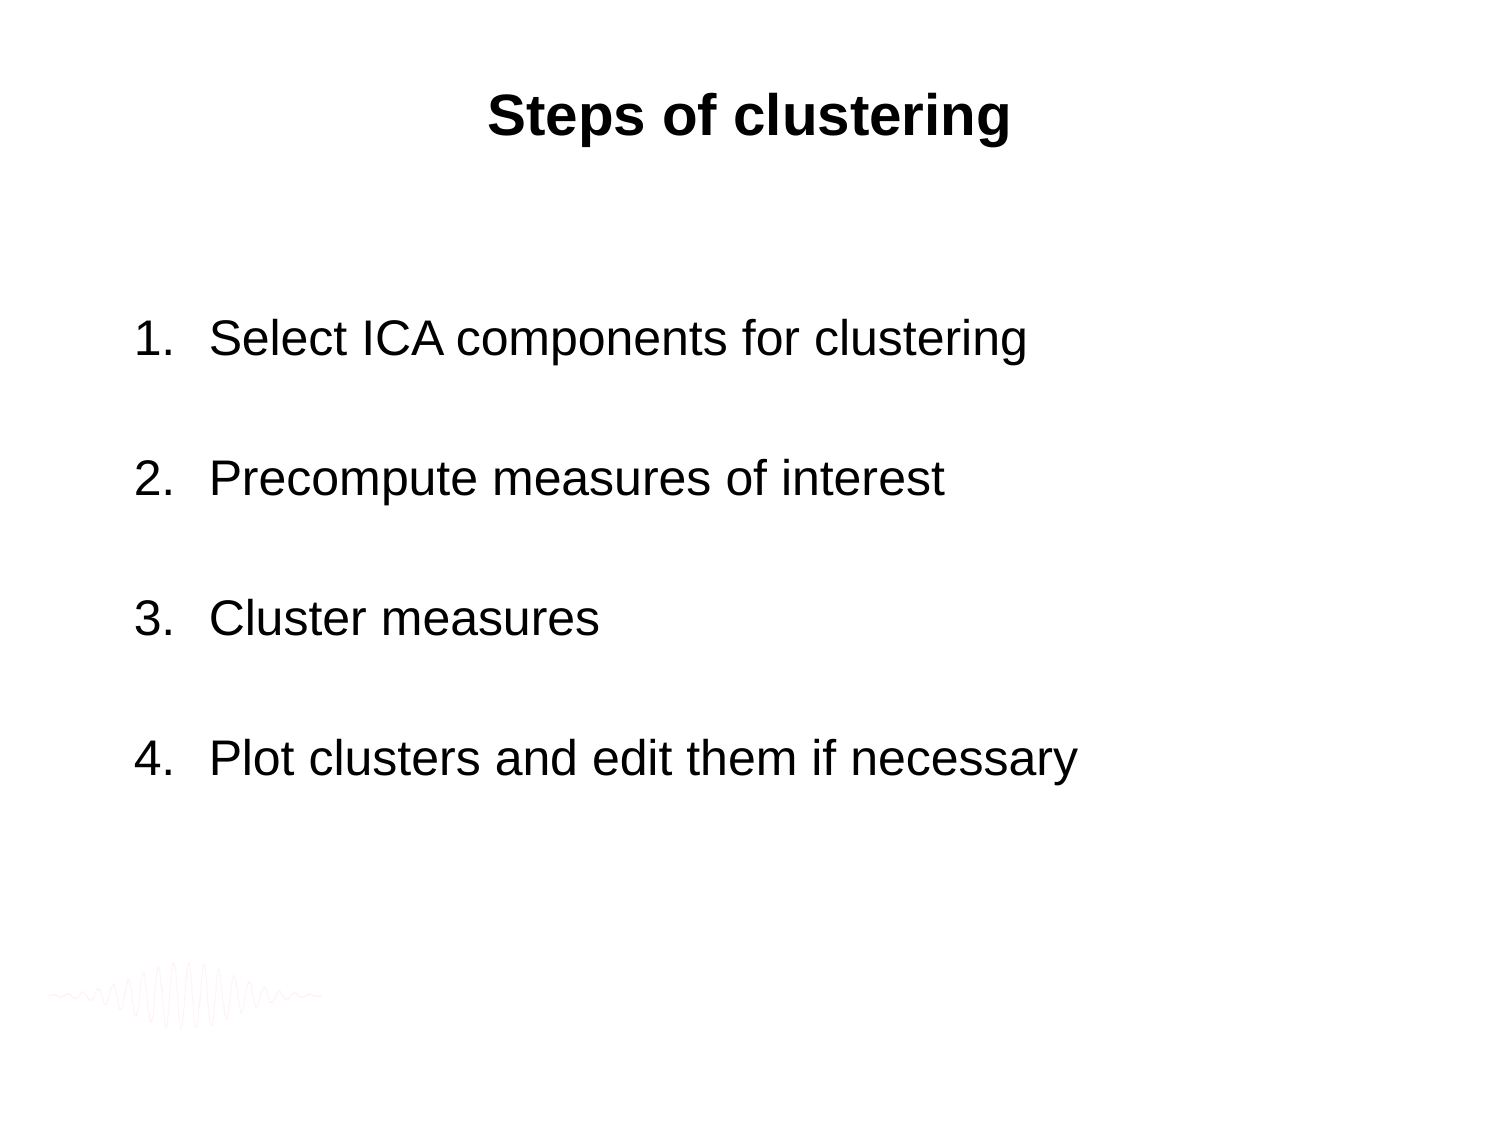

# Steps of clustering
Select ICA components for clustering

Precompute measures of interest

Cluster measures

Plot clusters and edit them if necessary